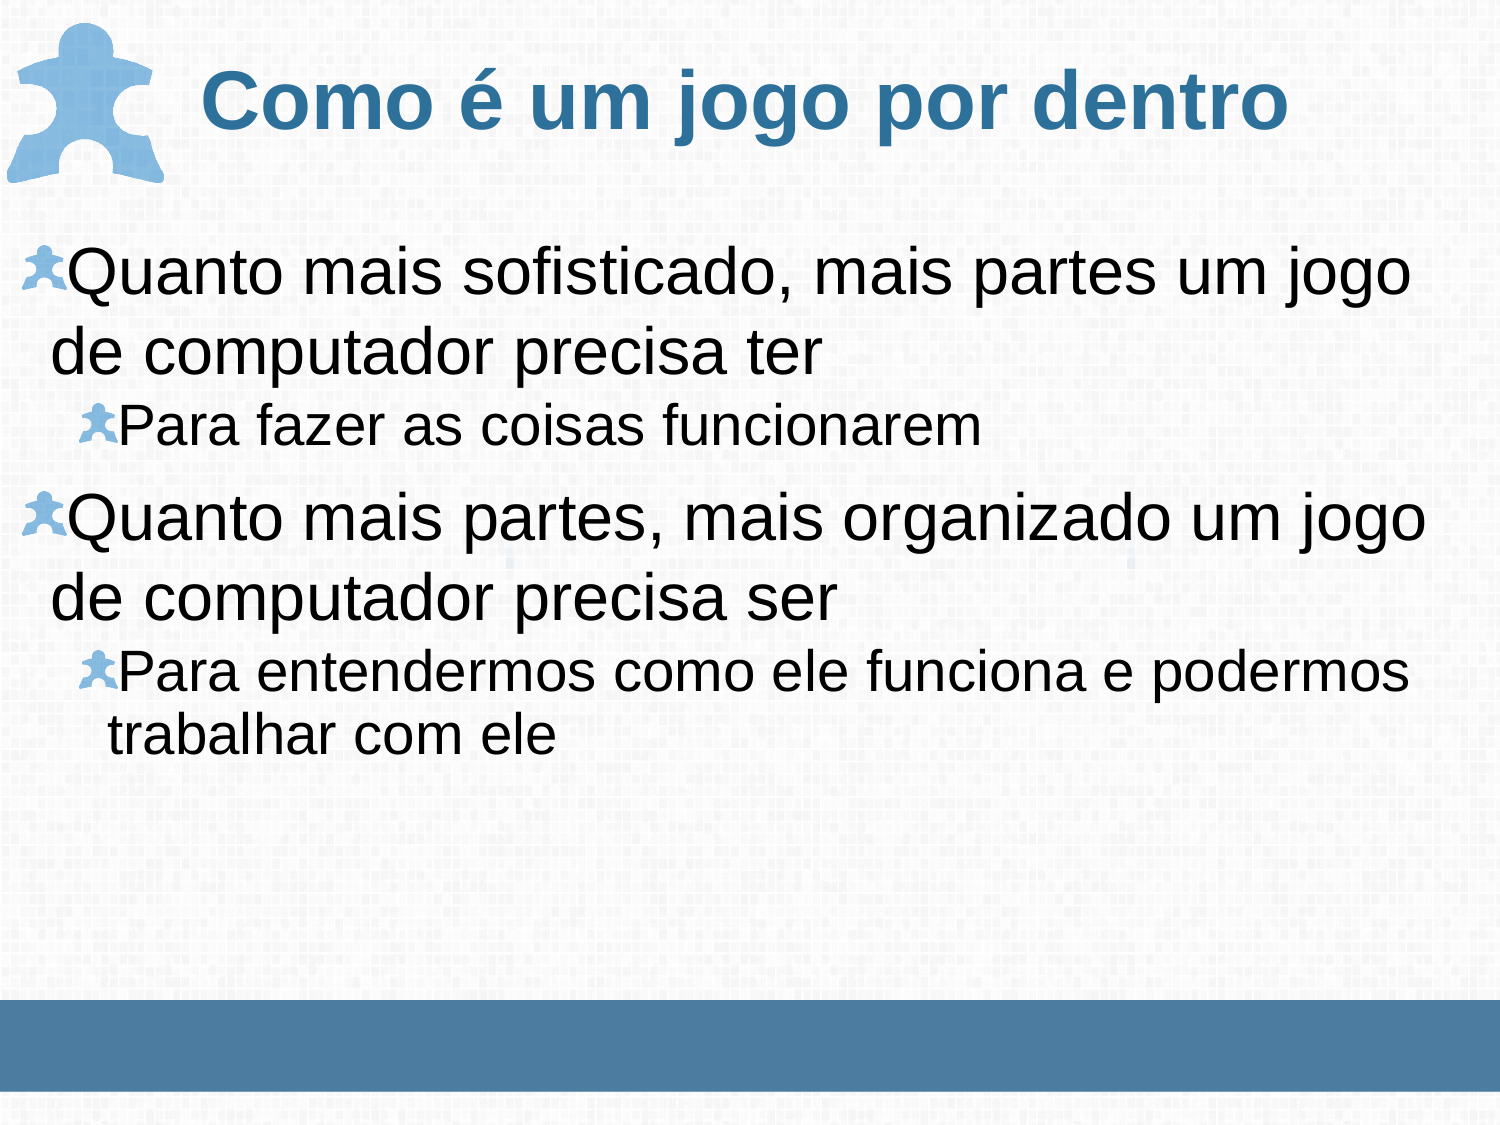

# Como é um jogo por dentro
Quanto mais sofisticado, mais partes um jogo de computador precisa ter
Para fazer as coisas funcionarem
Quanto mais partes, mais organizado um jogo de computador precisa ser
Para entendermos como ele funciona e podermos trabalhar com ele